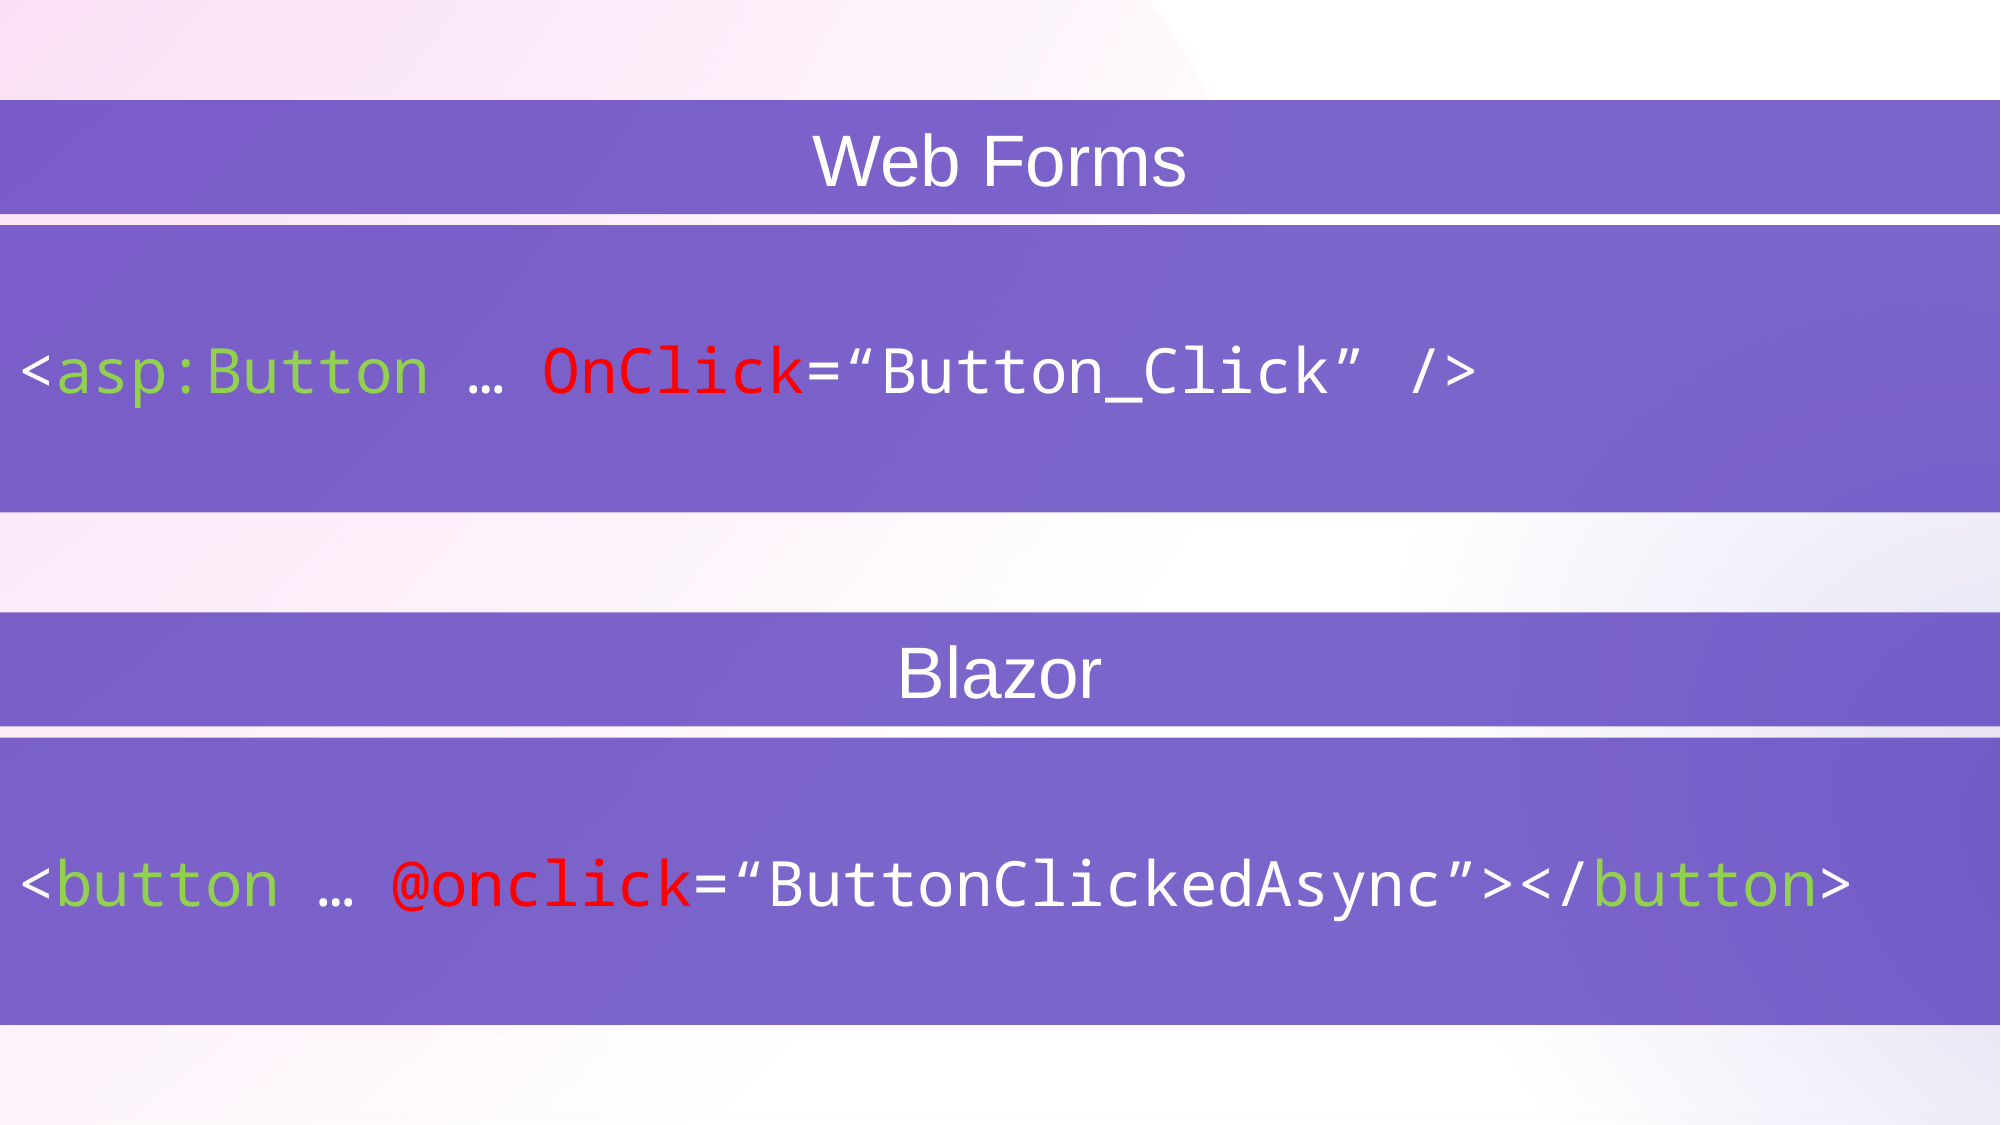

Web Forms
<asp:Button … OnClick=“Button_Click” />
Blazor
<button … @onclick=“ButtonClickedAsync”></button>